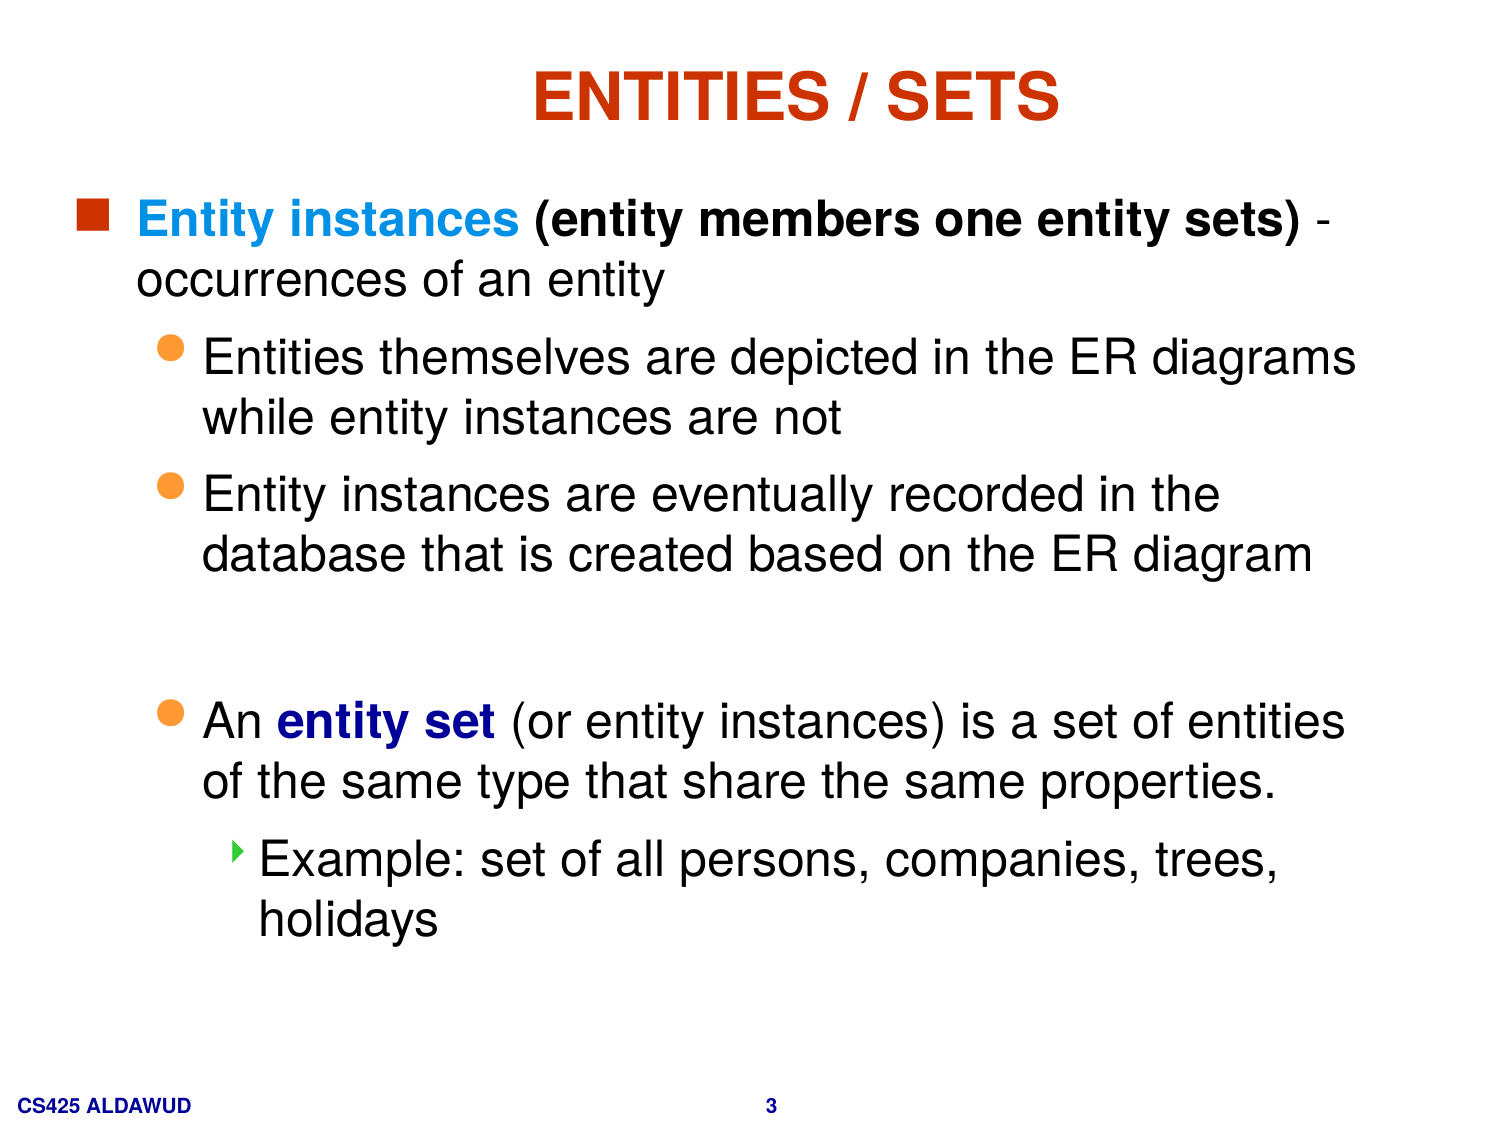

# ENTITIES / SETS
Entity instances (entity members one entity sets) - occurrences of an entity
Entities themselves are depicted in the ER diagrams while entity instances are not
Entity instances are eventually recorded in the database that is created based on the ER diagram

An entity set (or entity instances) is a set of entities of the same type that share the same properties.
Example: set of all persons, companies, trees, holidays